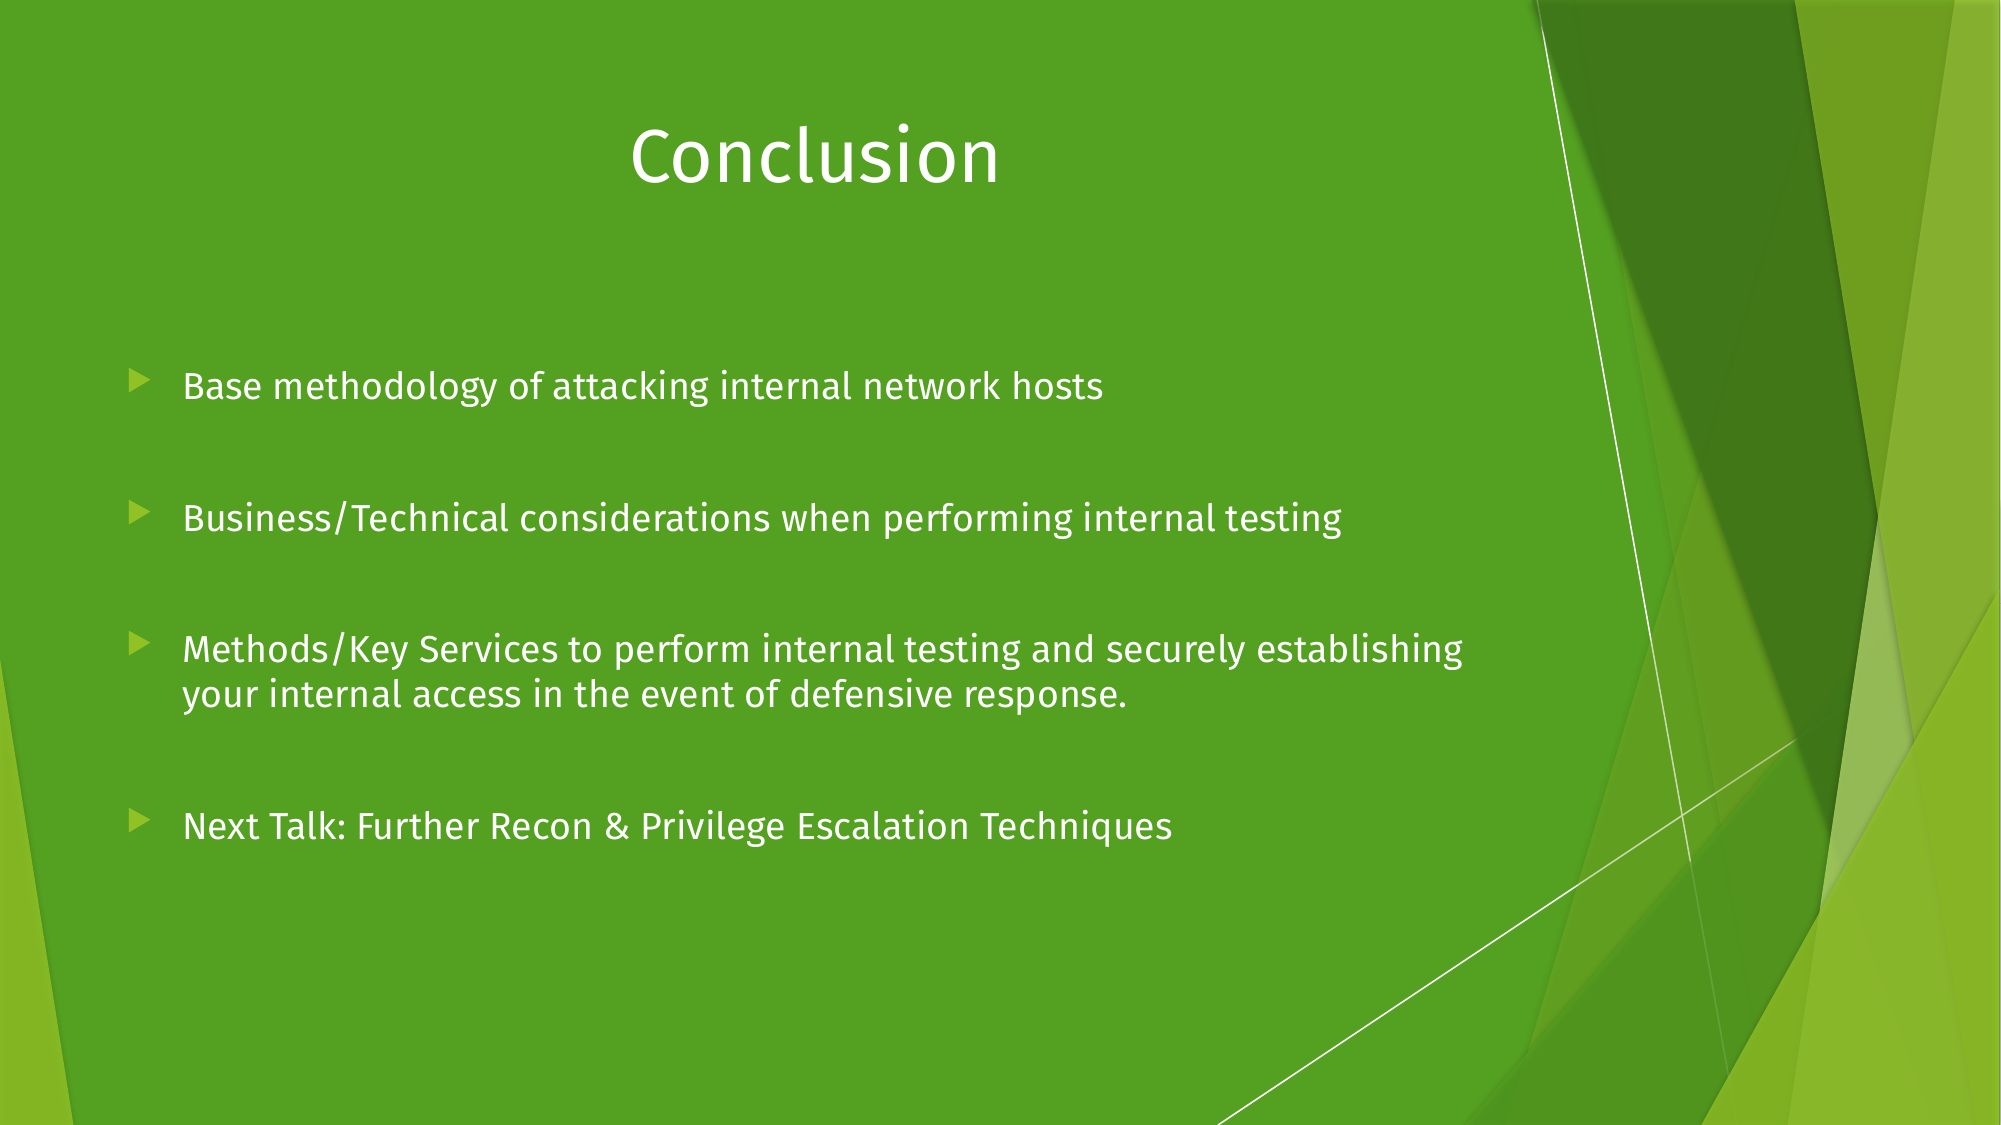

# Conclusion
Base methodology of attacking internal network hosts

Business/Technical considerations when performing internal testing

Methods/Key Services to perform internal testing and securely establishing your internal access in the event of defensive response.

Next Talk: Further Recon & Privilege Escalation Techniques